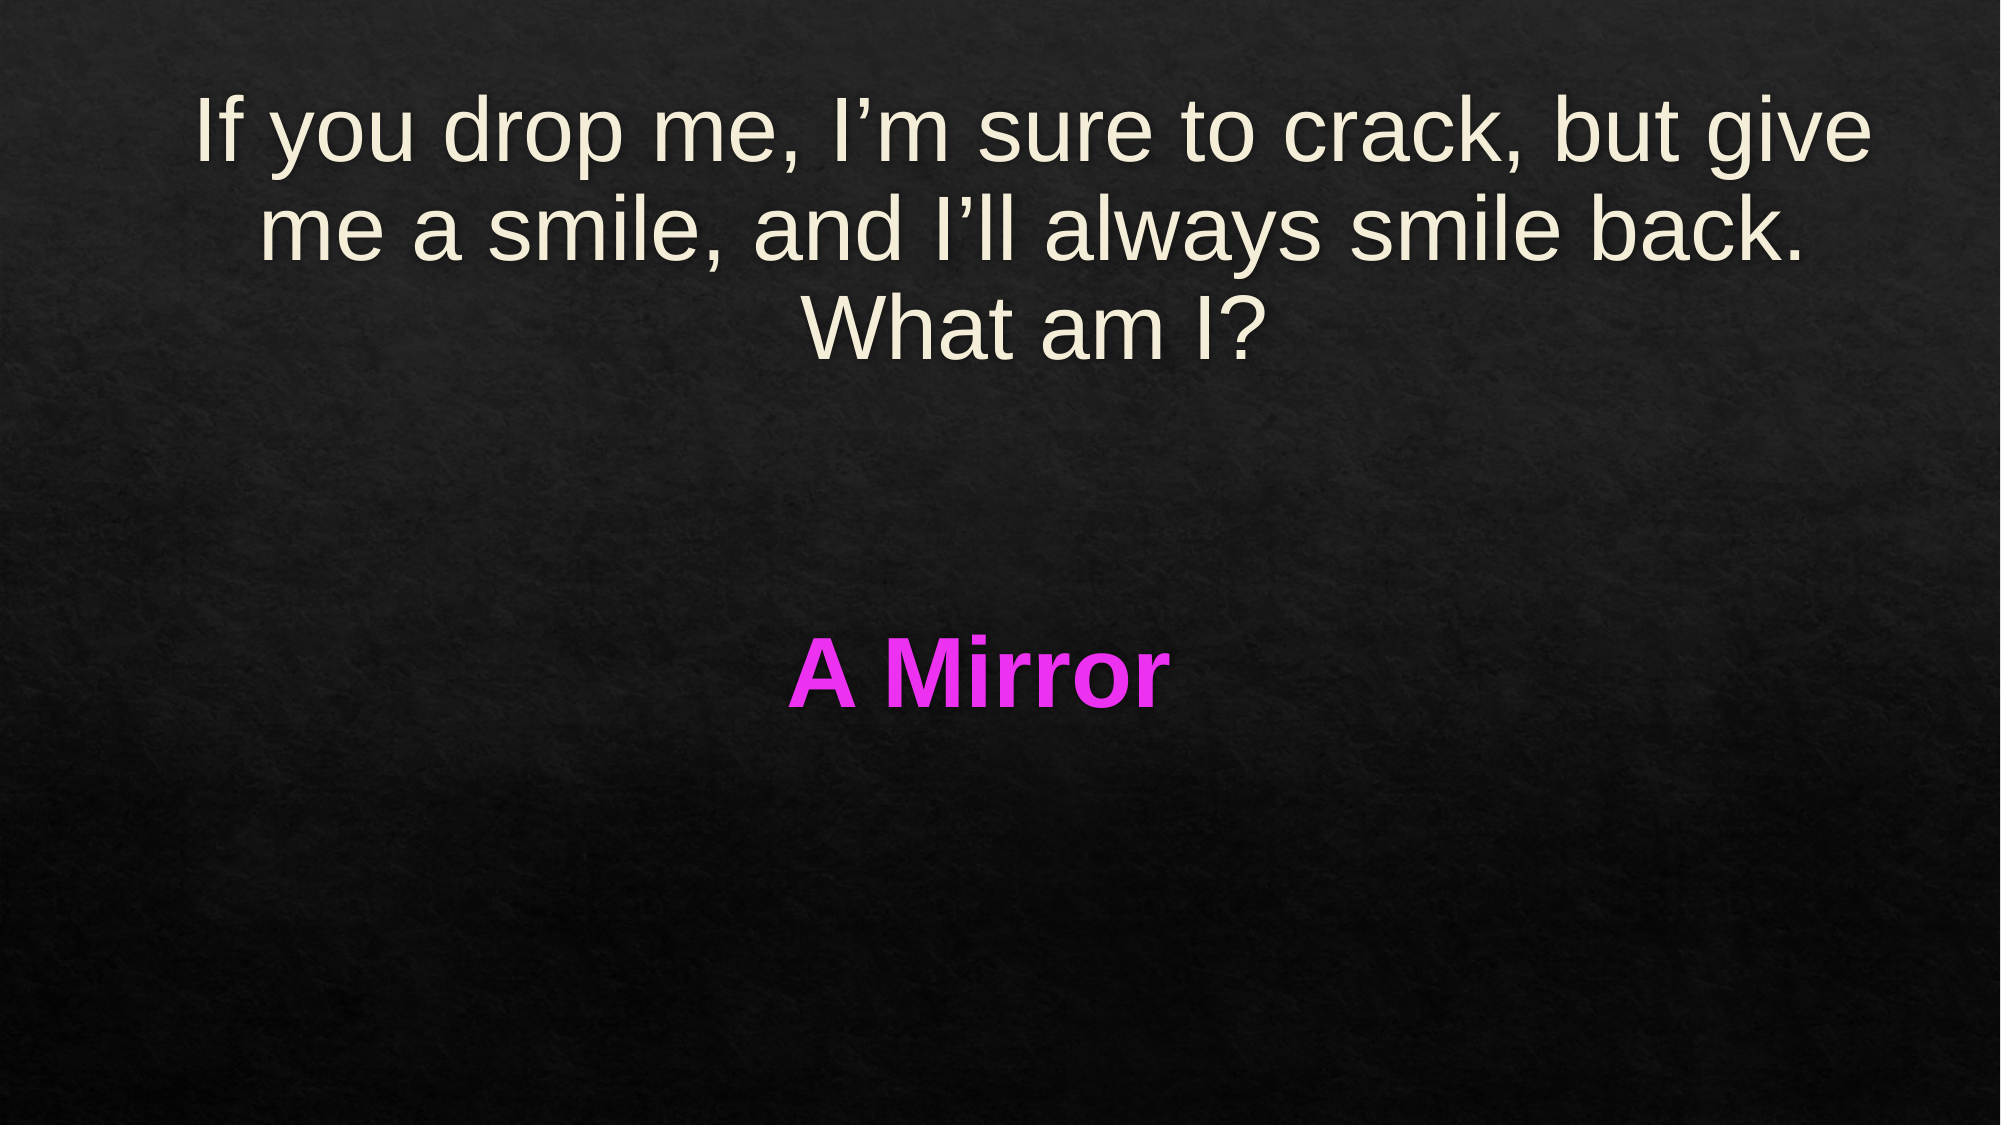

# If you drop me, I’m sure to crack, but give me a smile, and I’ll always smile back. What am I?
A Mirror